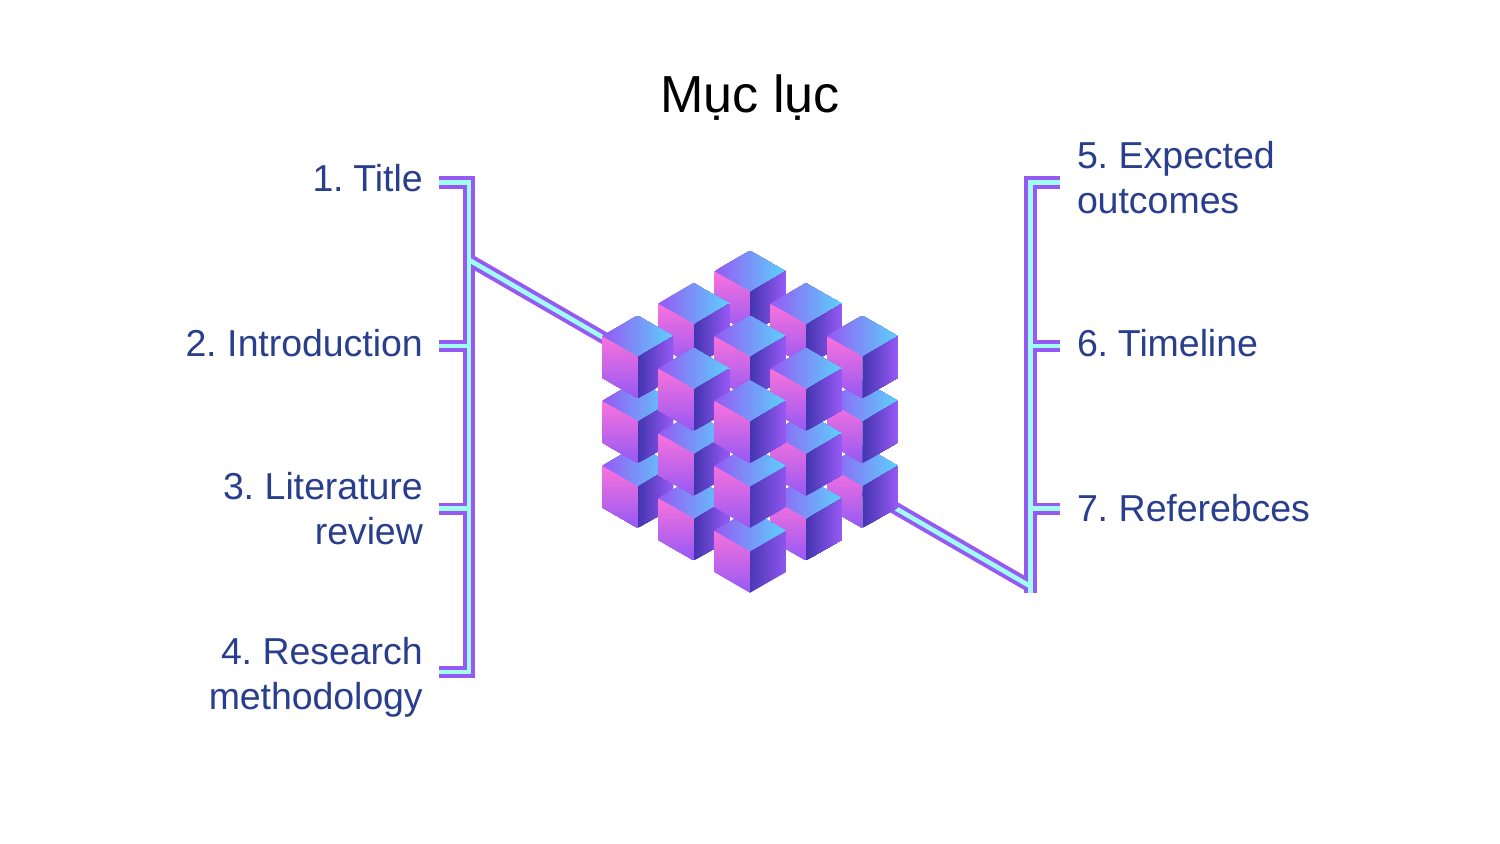

# Mục lục
5. Expected outcomes
1. Title

2. Introduction
6. Timeline
3. Literature review
7. Referebces
4. Research methodology